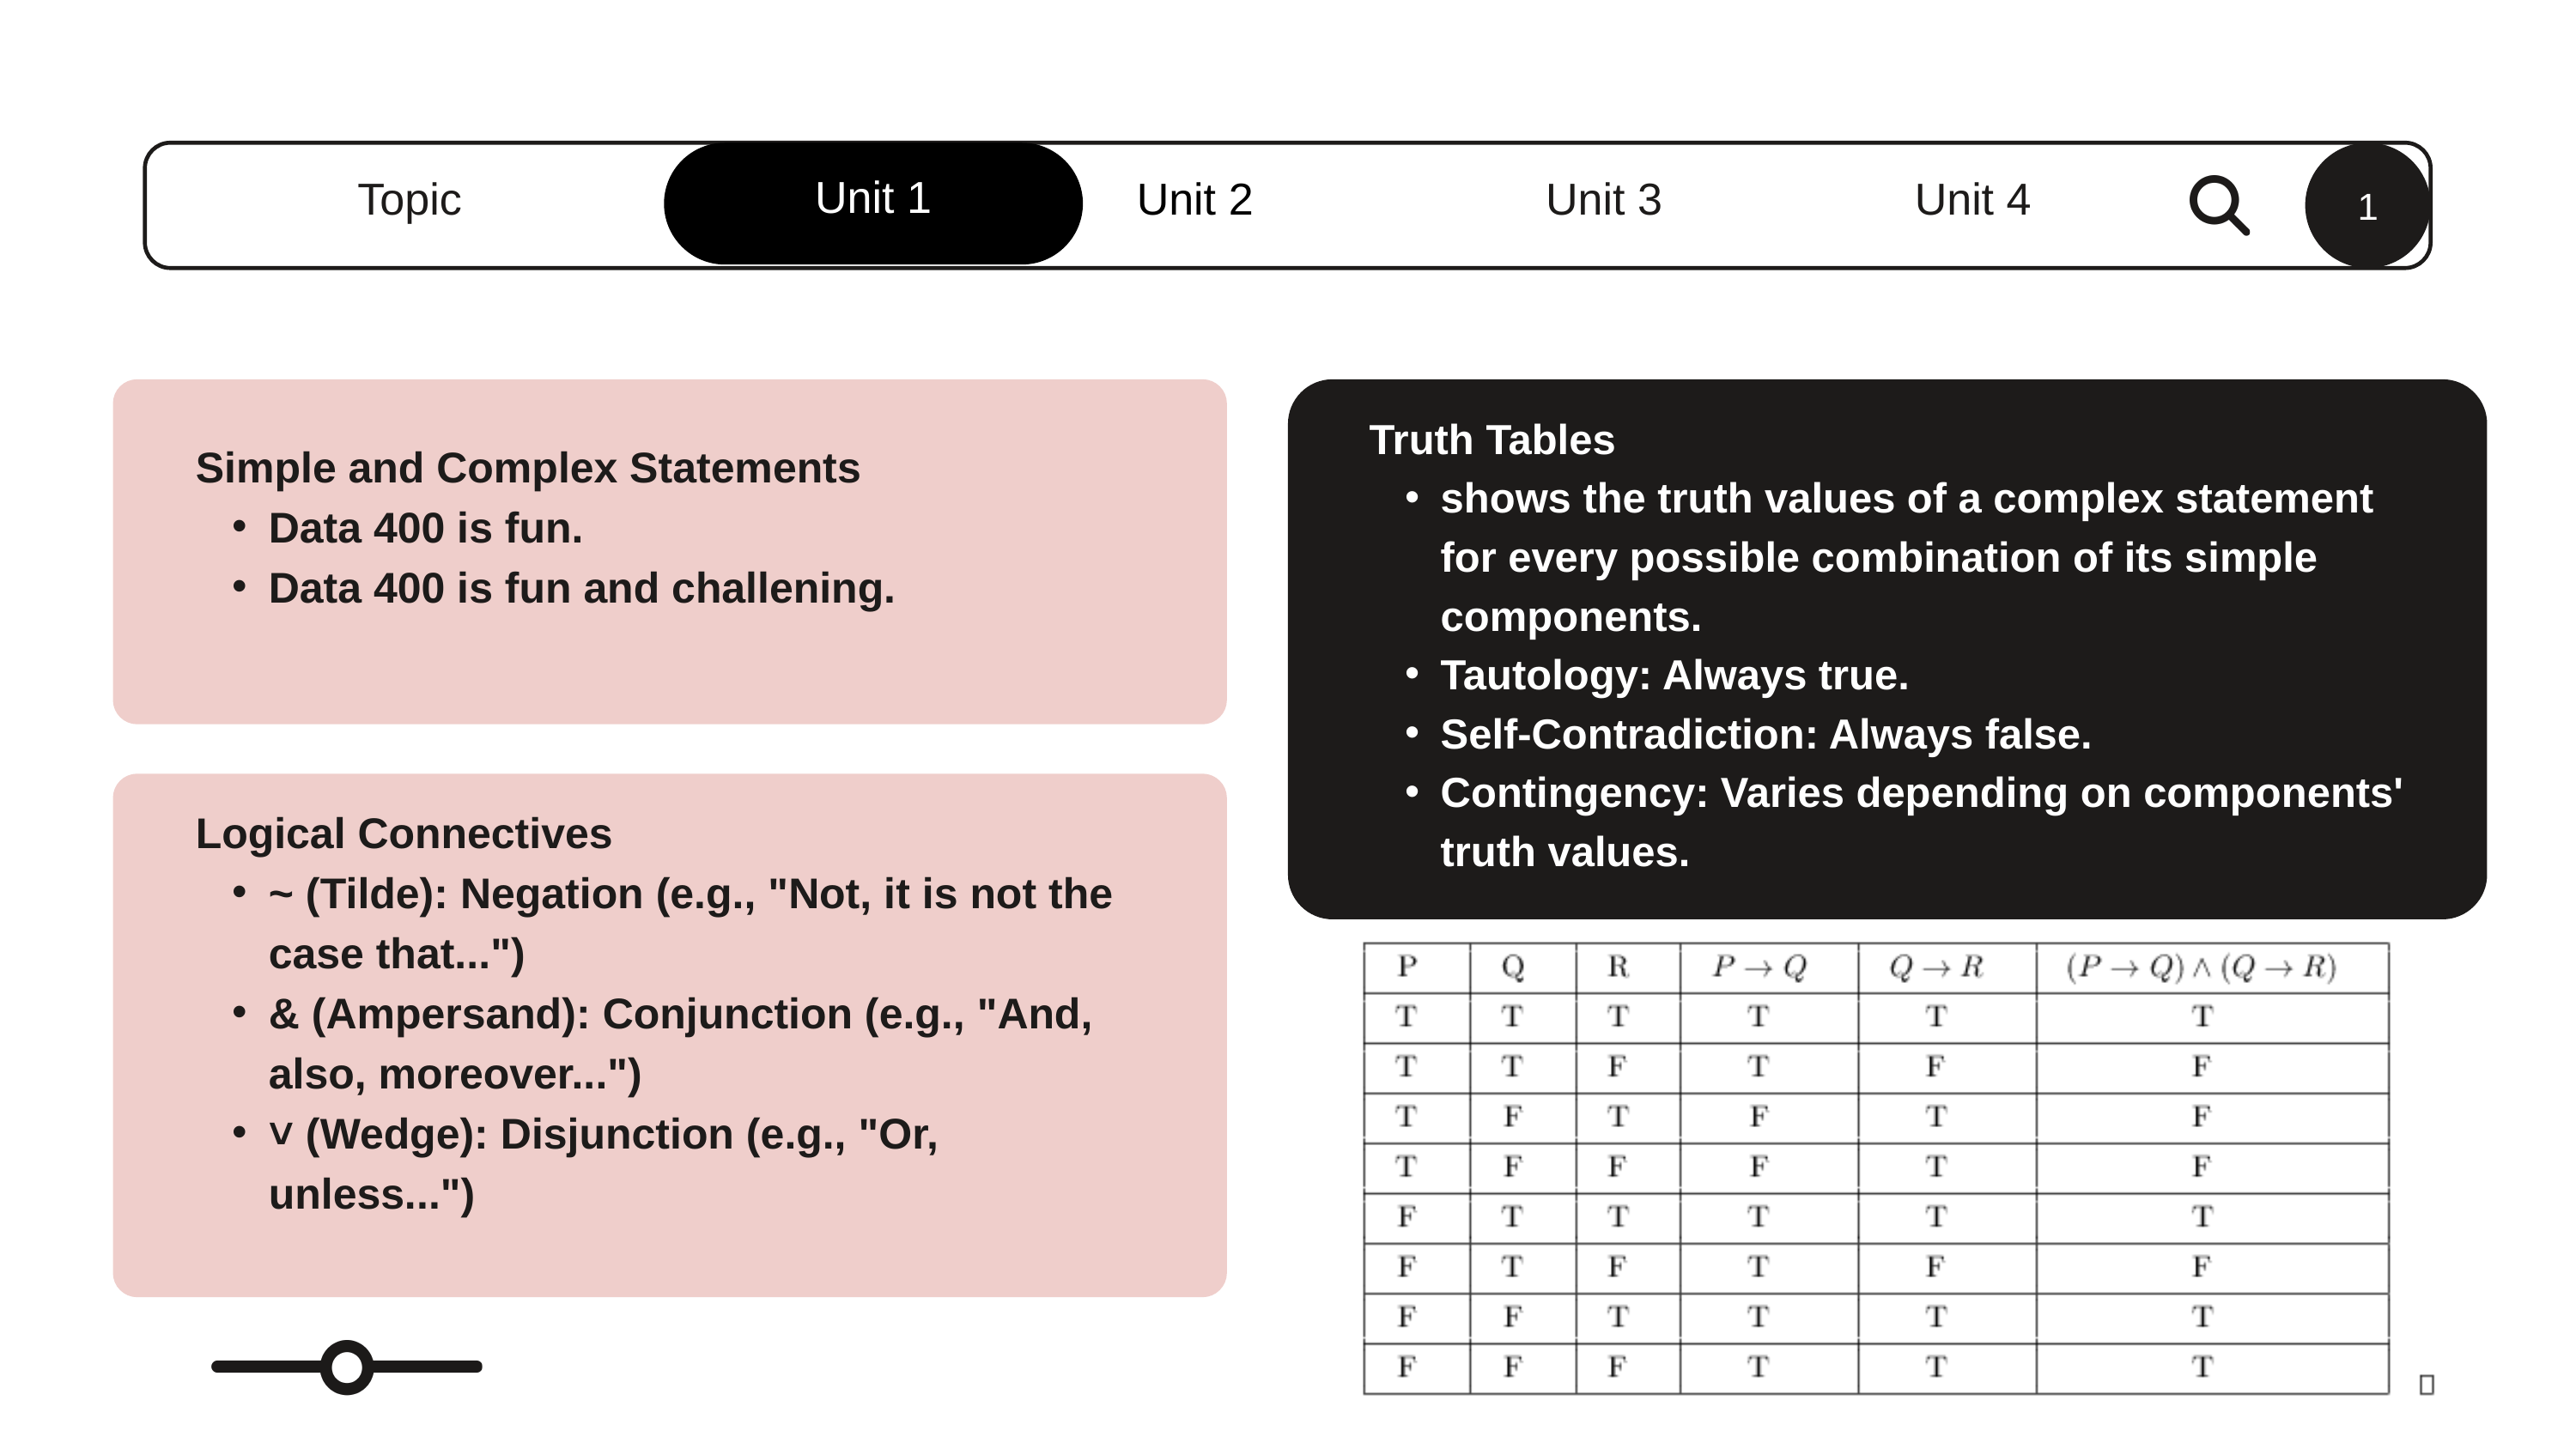

Unit 1

1

Unit 2

Topic

Unit 3

Unit 4

Truth Tables
shows the truth values of a complex statement for every possible combination of its simple components.
Tautology: Always true.
Self-Contradiction: Always false.
Contingency: Varies depending on components' truth values.

Simple and Complex Statements
Data 400 is fun.
Data 400 is fun and challening.

Logical Connectives
~ (Tilde): Negation (e.g., "Not, it is not the case that...")
& (Ampersand): Conjunction (e.g., "And, also, moreover...")
˅ (Wedge): Disjunction (e.g., "Or, unless...")